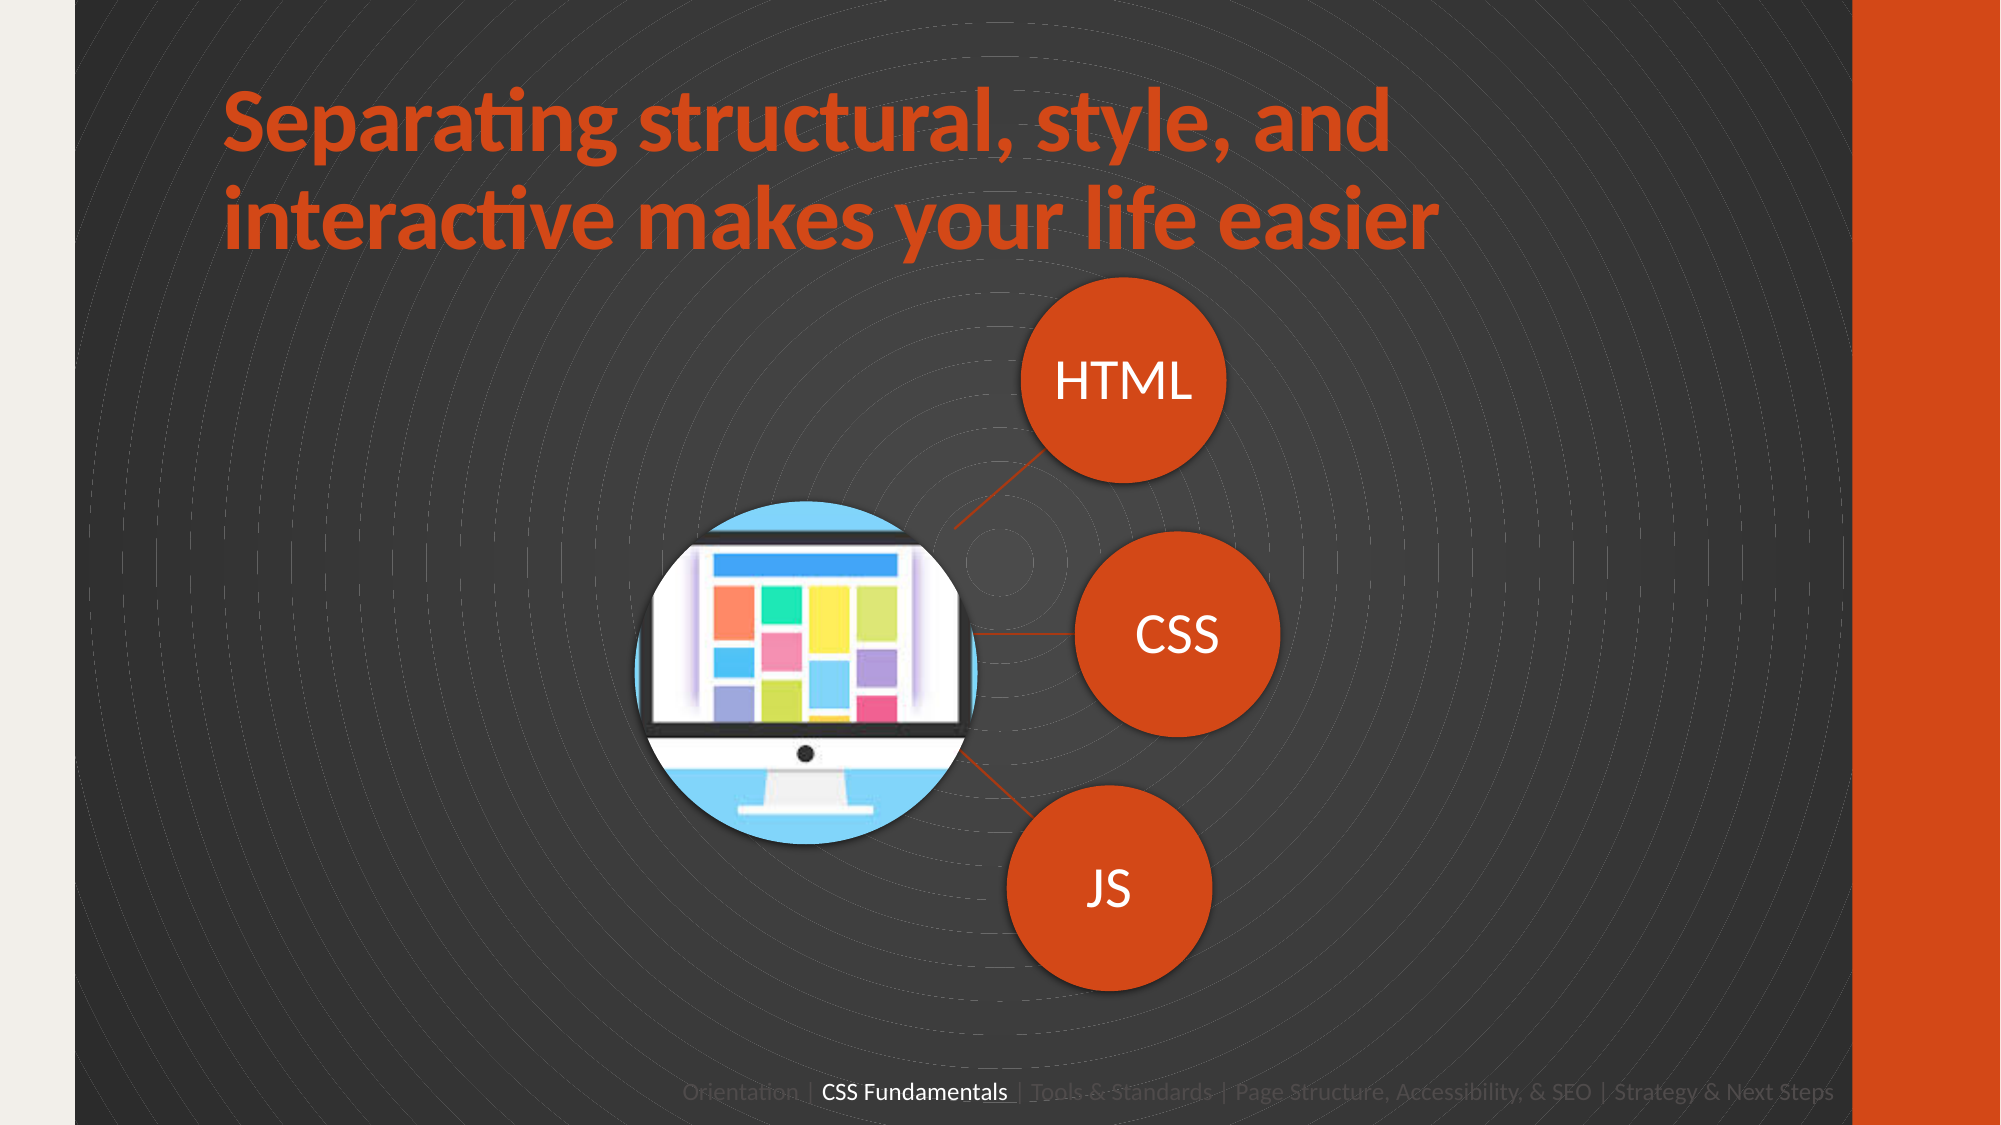

# Separating structural, style, and interactive makes your life easier
HTML
CSS
JS
Orientation | CSS Fundamentals | Tools & Standards | Page Structure, Accessibility, & SEO | Strategy & Next Steps